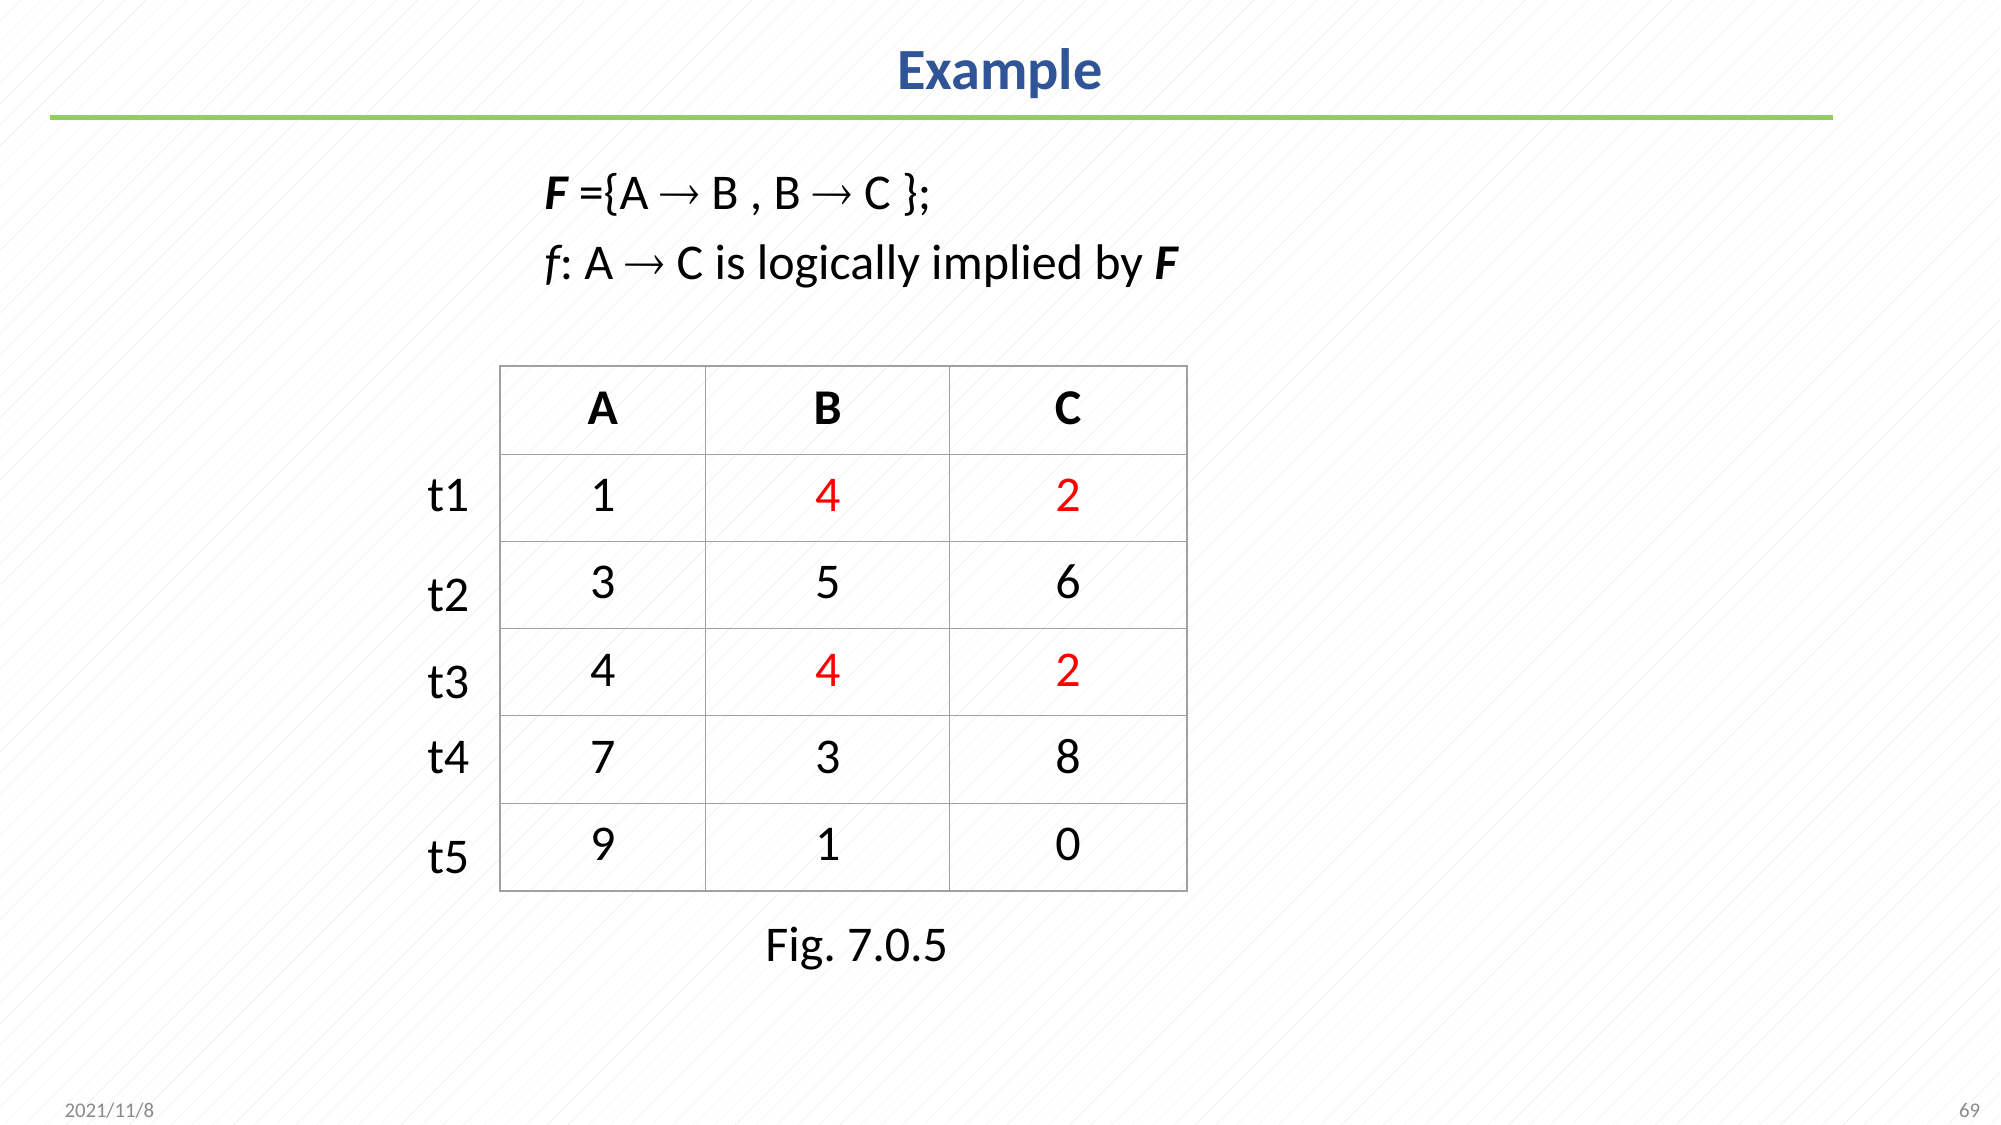

# Example
F ={A → B , B → C };
f: A → C is logically implied by F

A

B

C

1

4

2

3

5

6

4

4

2

7

3

8

9

1

0

t1
t2
t3
t4
t5
Fig. 7.0.5
69
2021/11/8